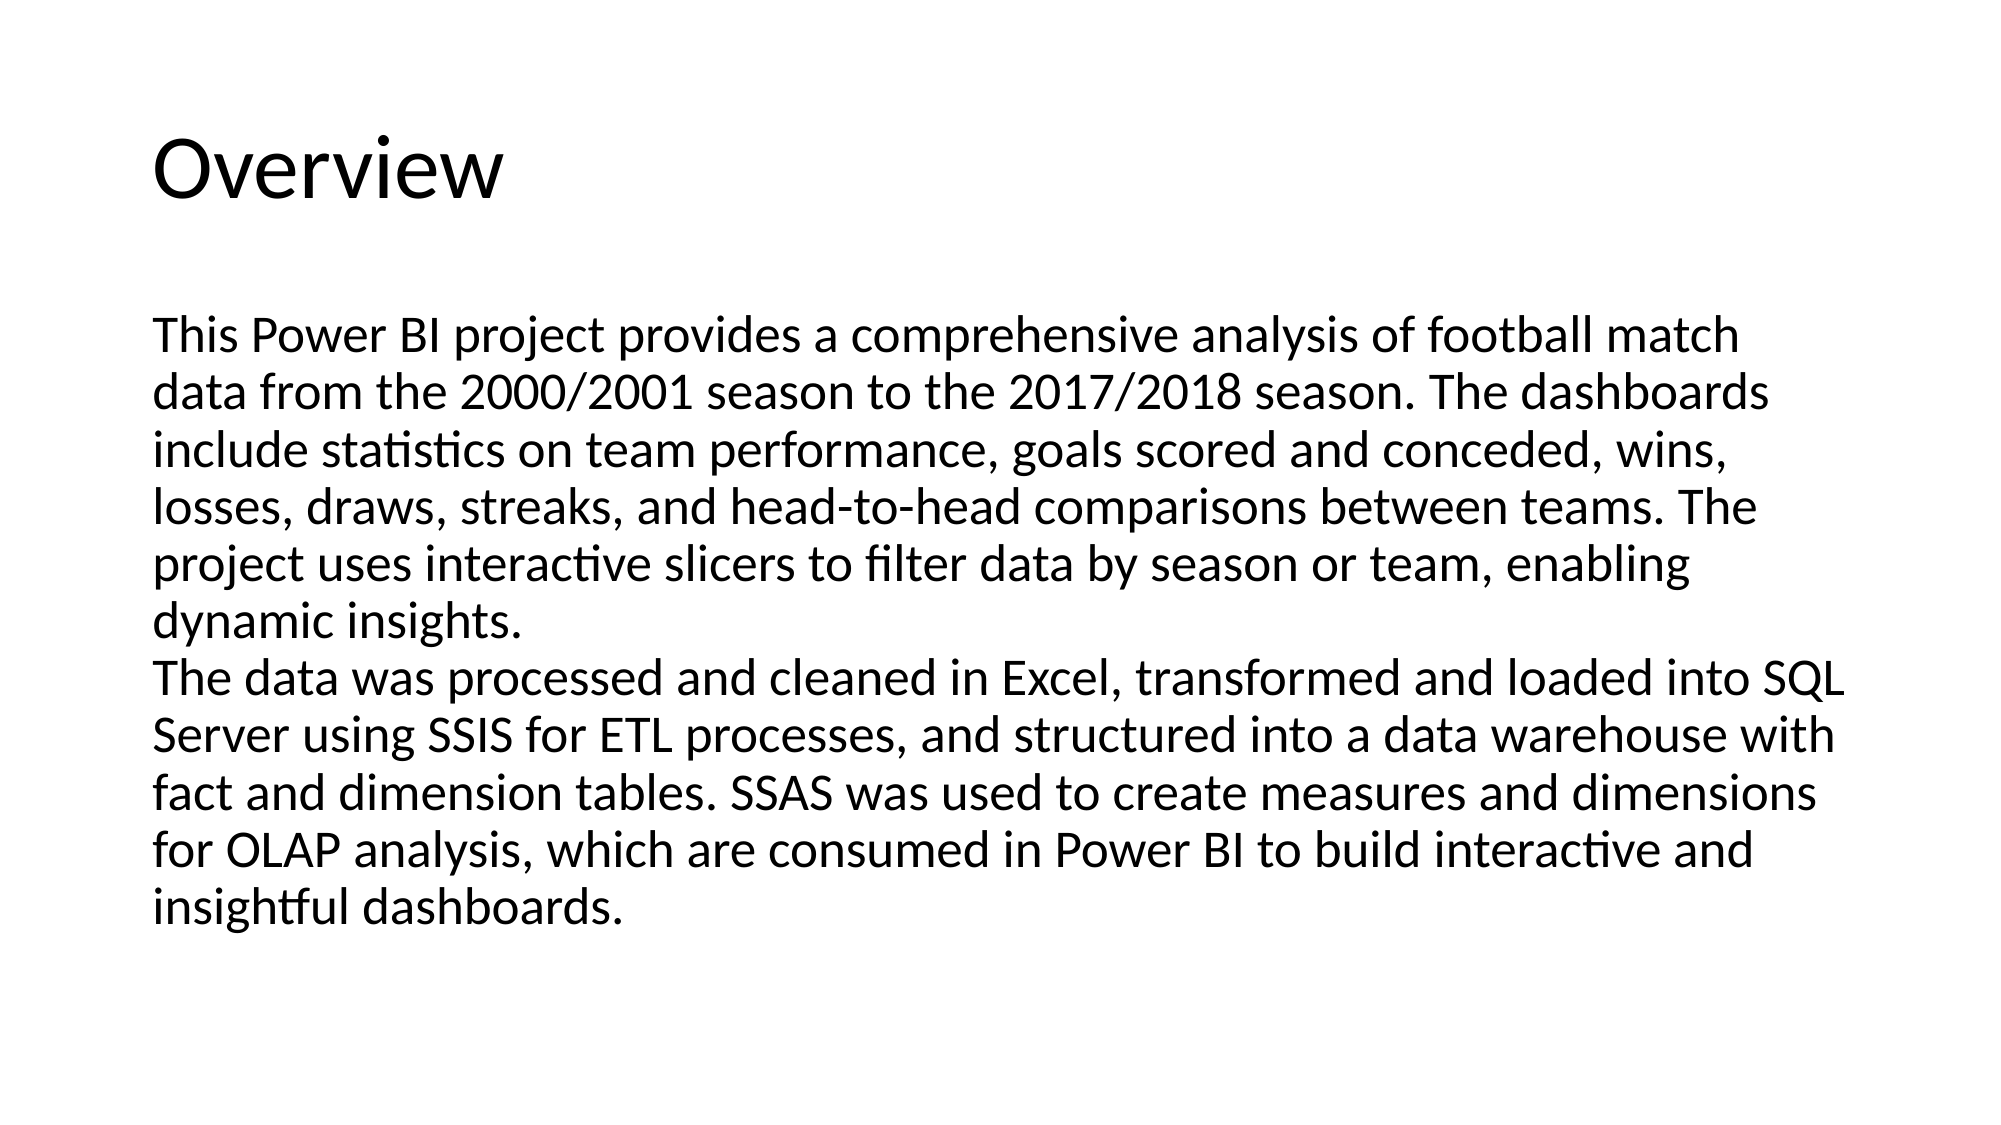

# Overview
This Power BI project provides a comprehensive analysis of football match data from the 2000/2001 season to the 2017/2018 season. The dashboards include statistics on team performance, goals scored and conceded, wins, losses, draws, streaks, and head-to-head comparisons between teams. The project uses interactive slicers to filter data by season or team, enabling dynamic insights.
The data was processed and cleaned in Excel, transformed and loaded into SQL Server using SSIS for ETL processes, and structured into a data warehouse with fact and dimension tables. SSAS was used to create measures and dimensions for OLAP analysis, which are consumed in Power BI to build interactive and insightful dashboards.